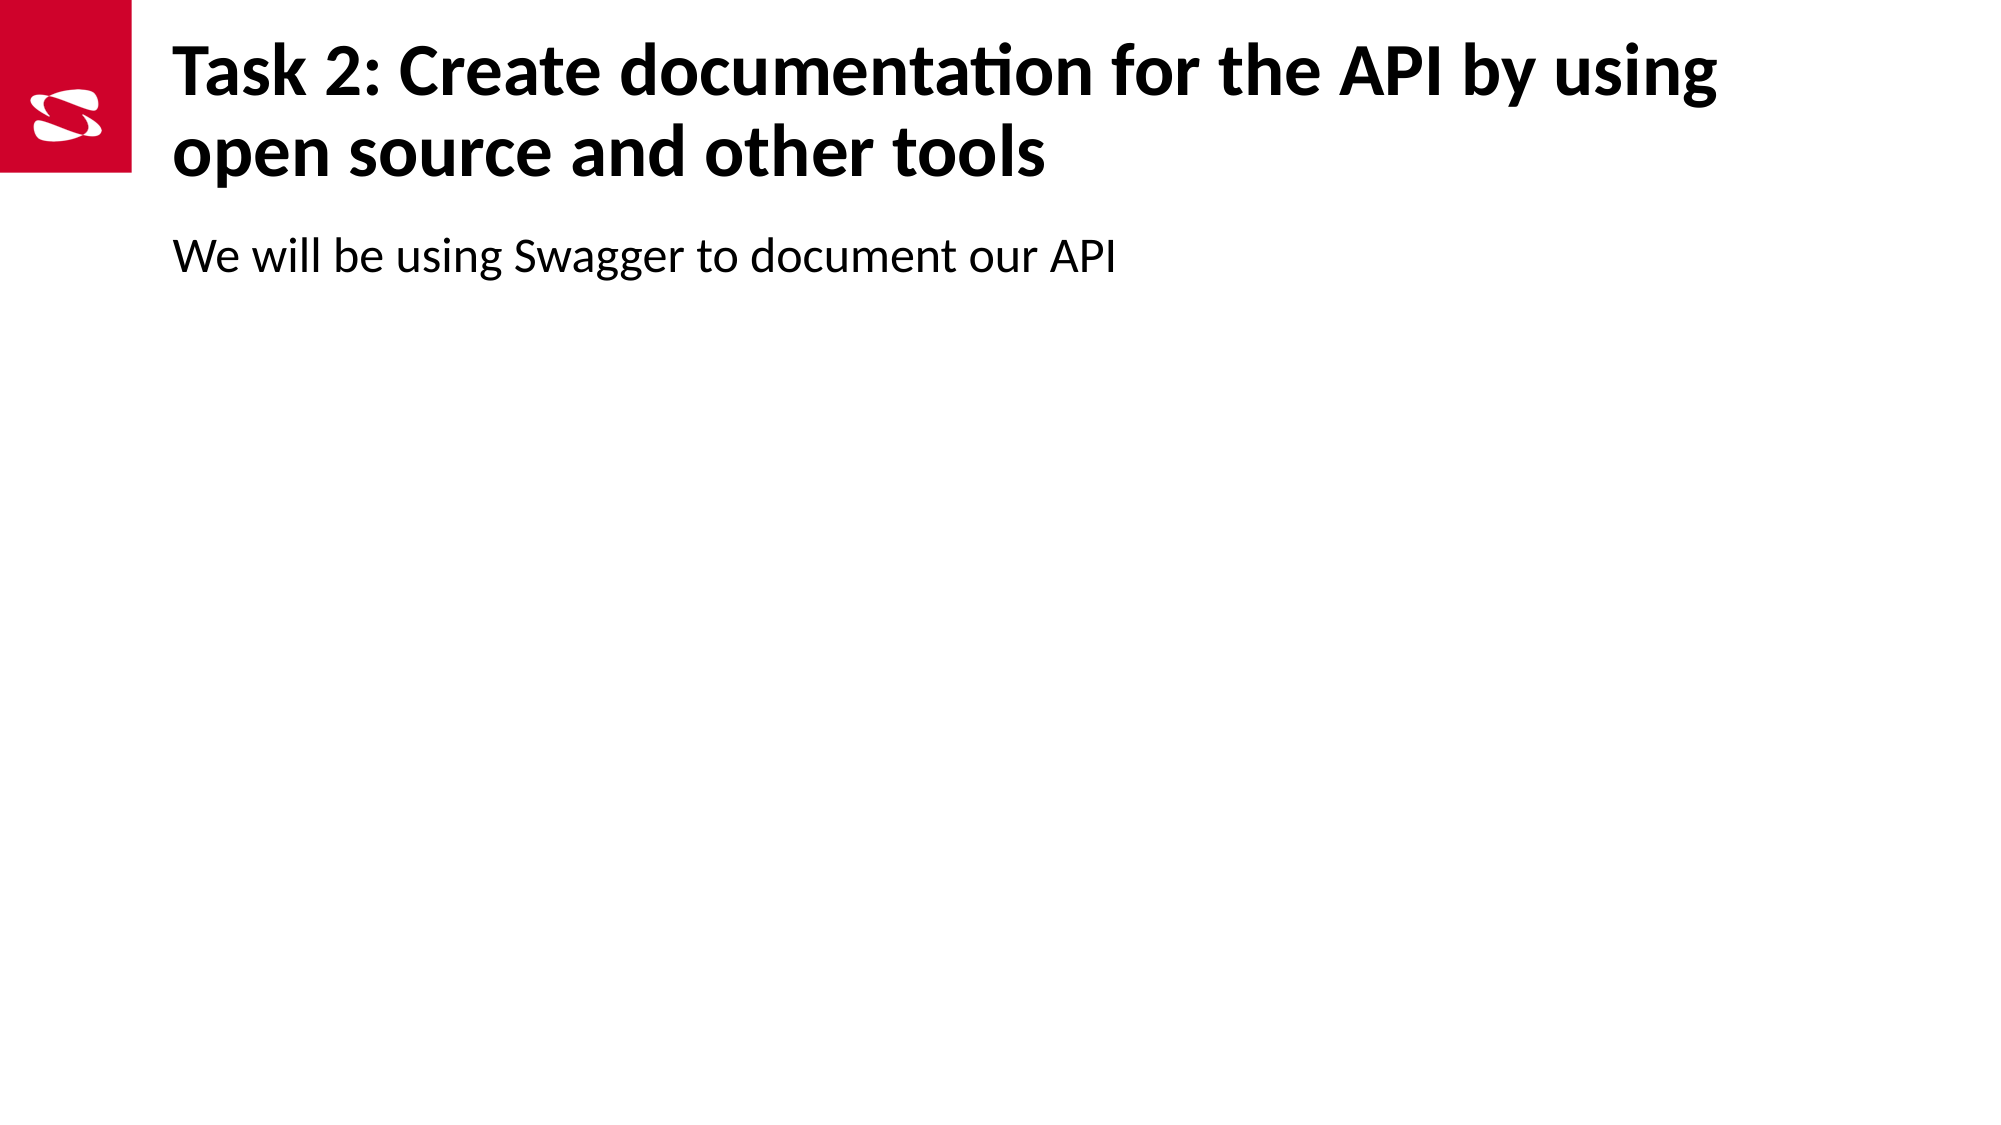

# Task 2: Create documentation for the API by using open source and other tools
We will be using Swagger to document our API